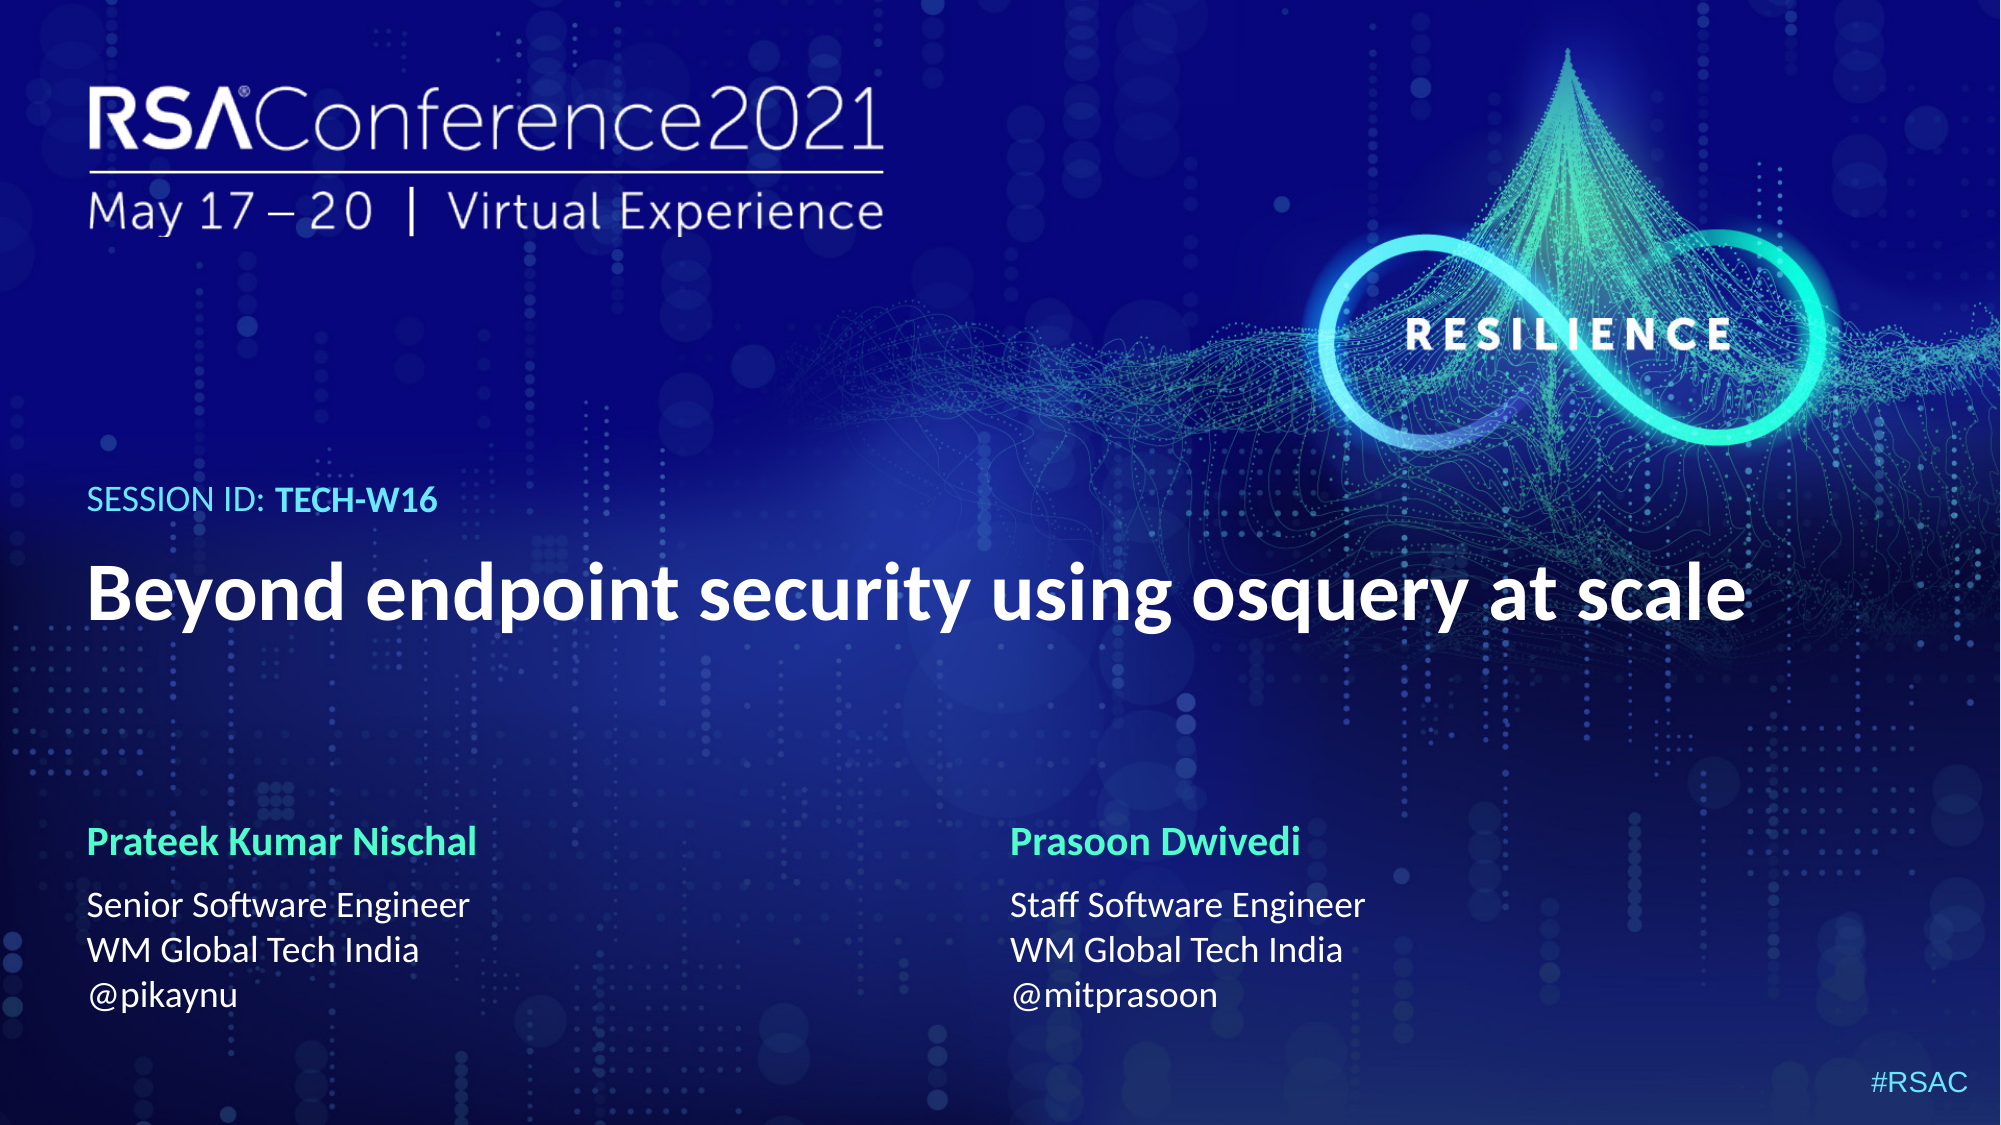

TECH-W16
# Beyond endpoint security using osquery at scale
Prateek Kumar Nischal
Prasoon Dwivedi
Senior Software Engineer
WM Global Tech India
@pikaynu

Staff Software Engineer
WM Global Tech India
@mitprasoon